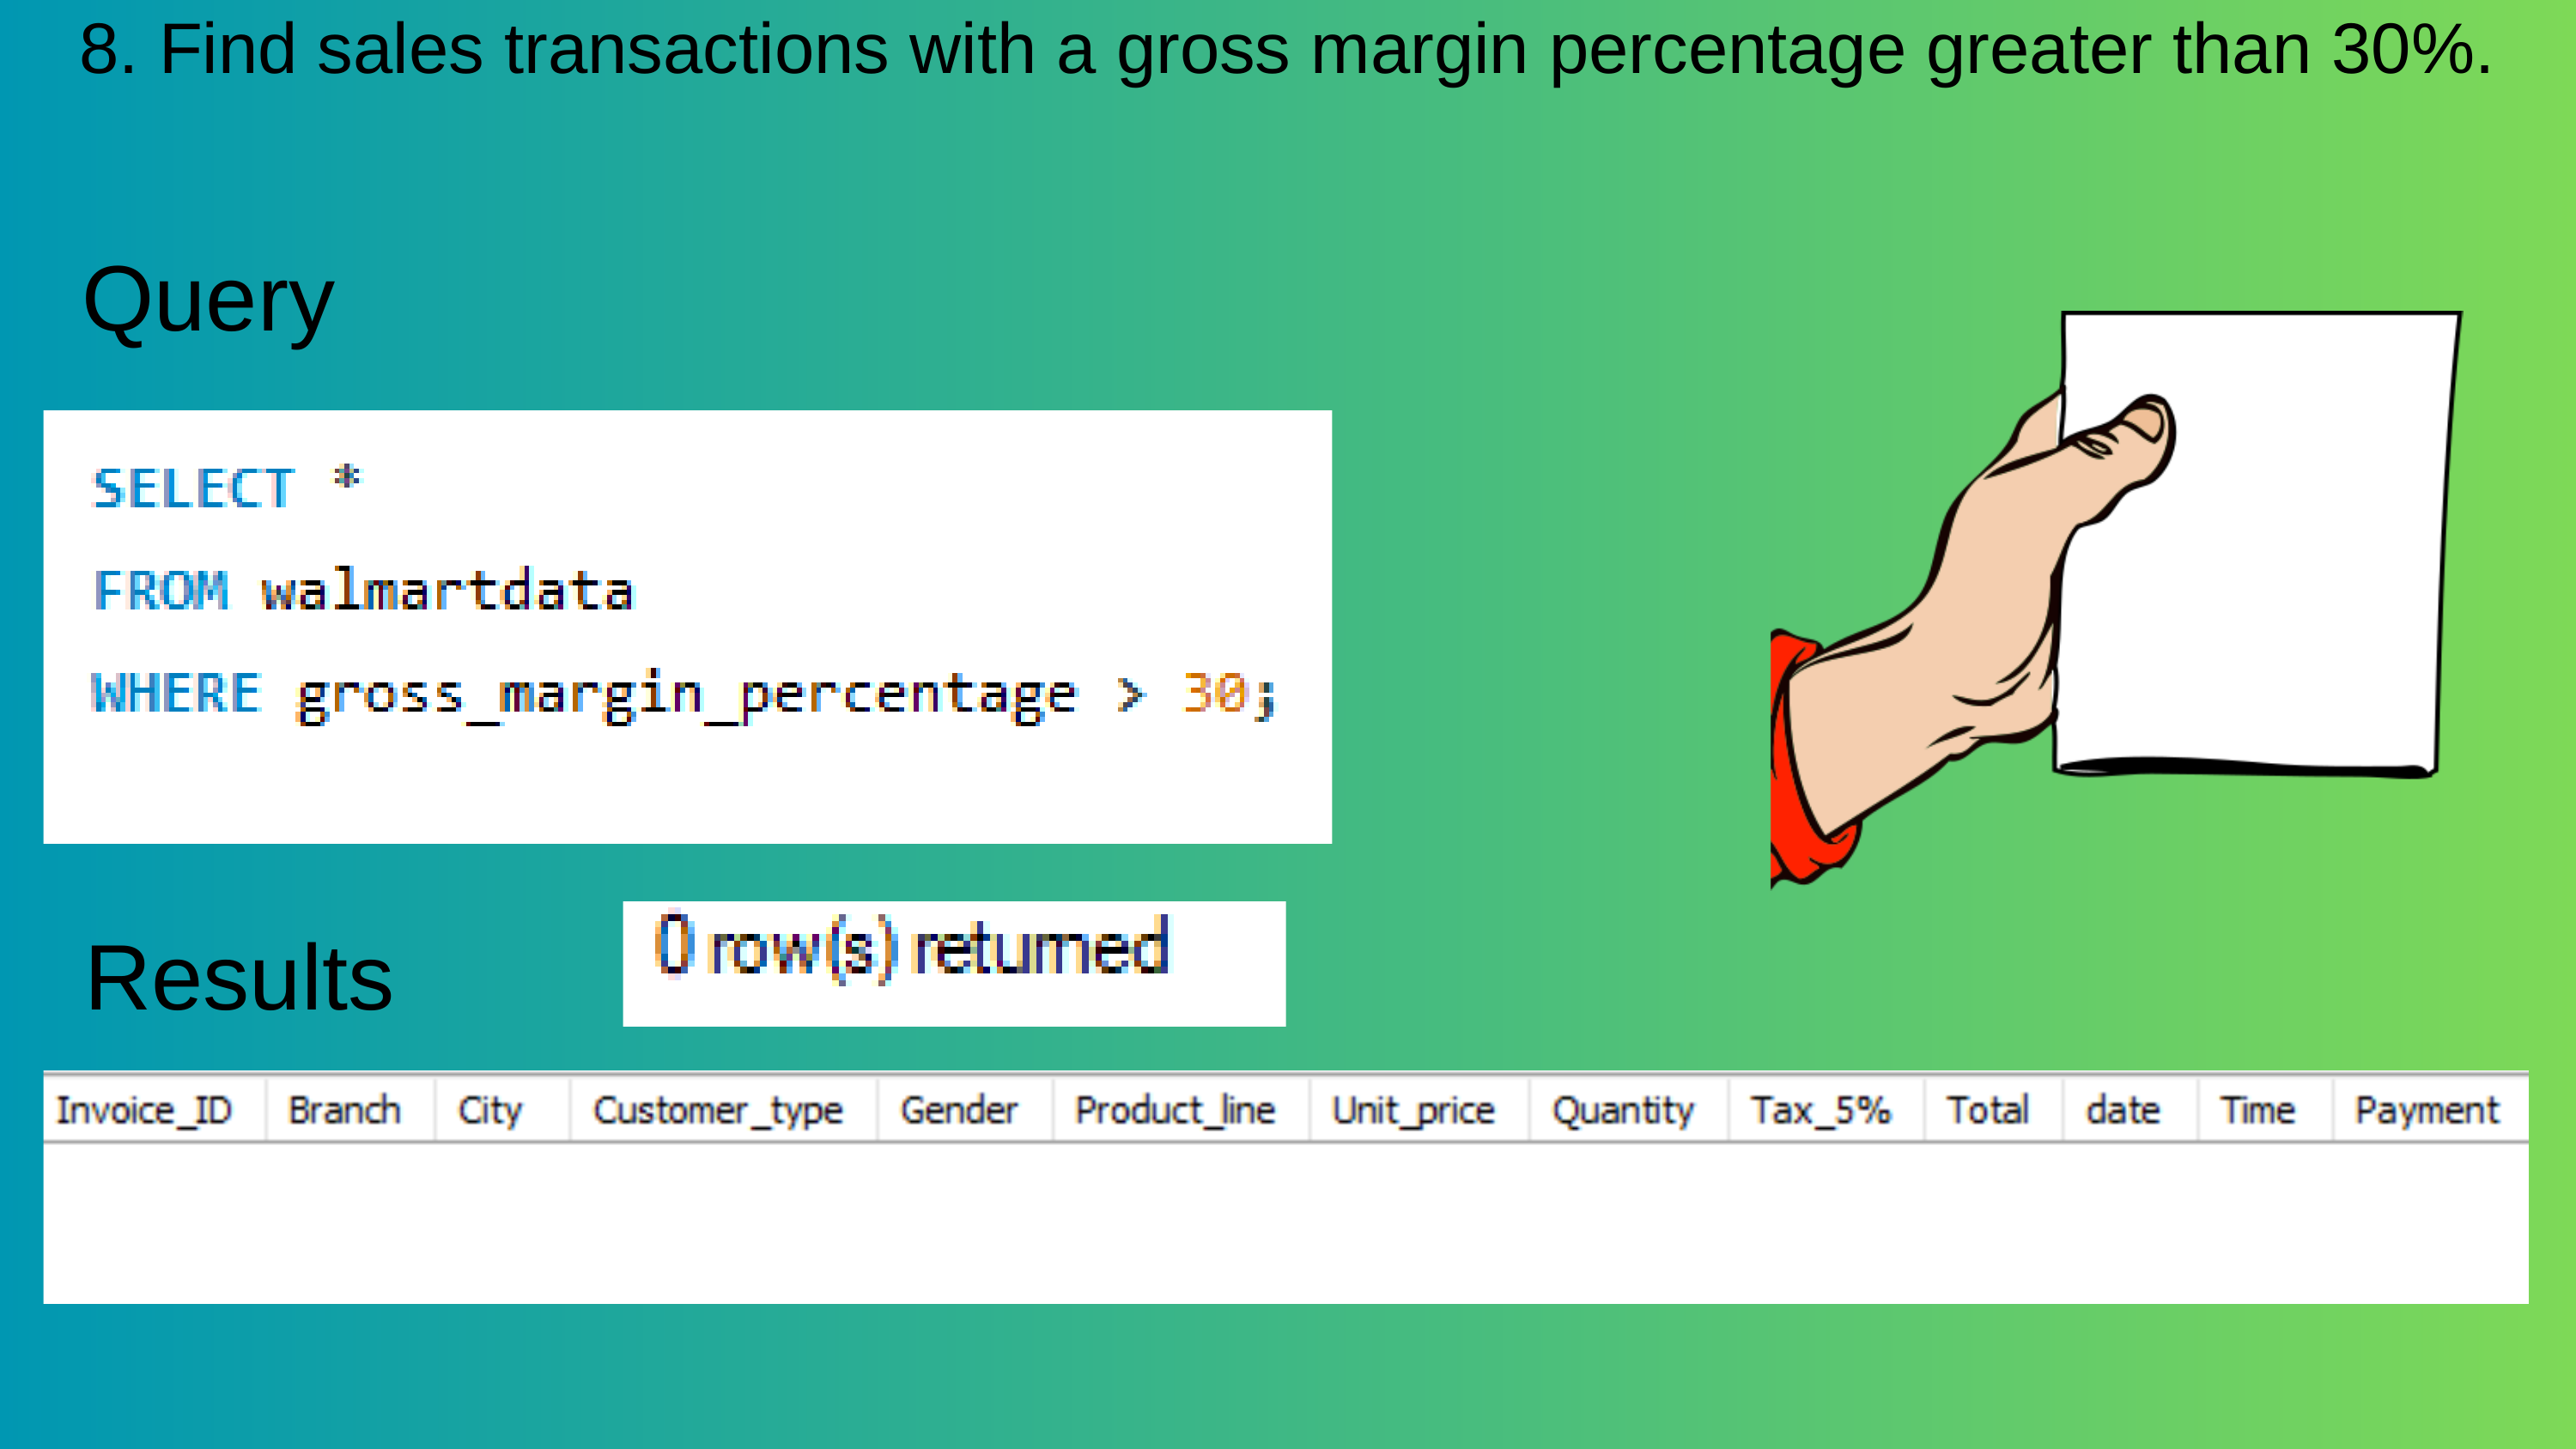

8. Find sales transactions with a gross margin percentage greater than 30%.
Query

Results